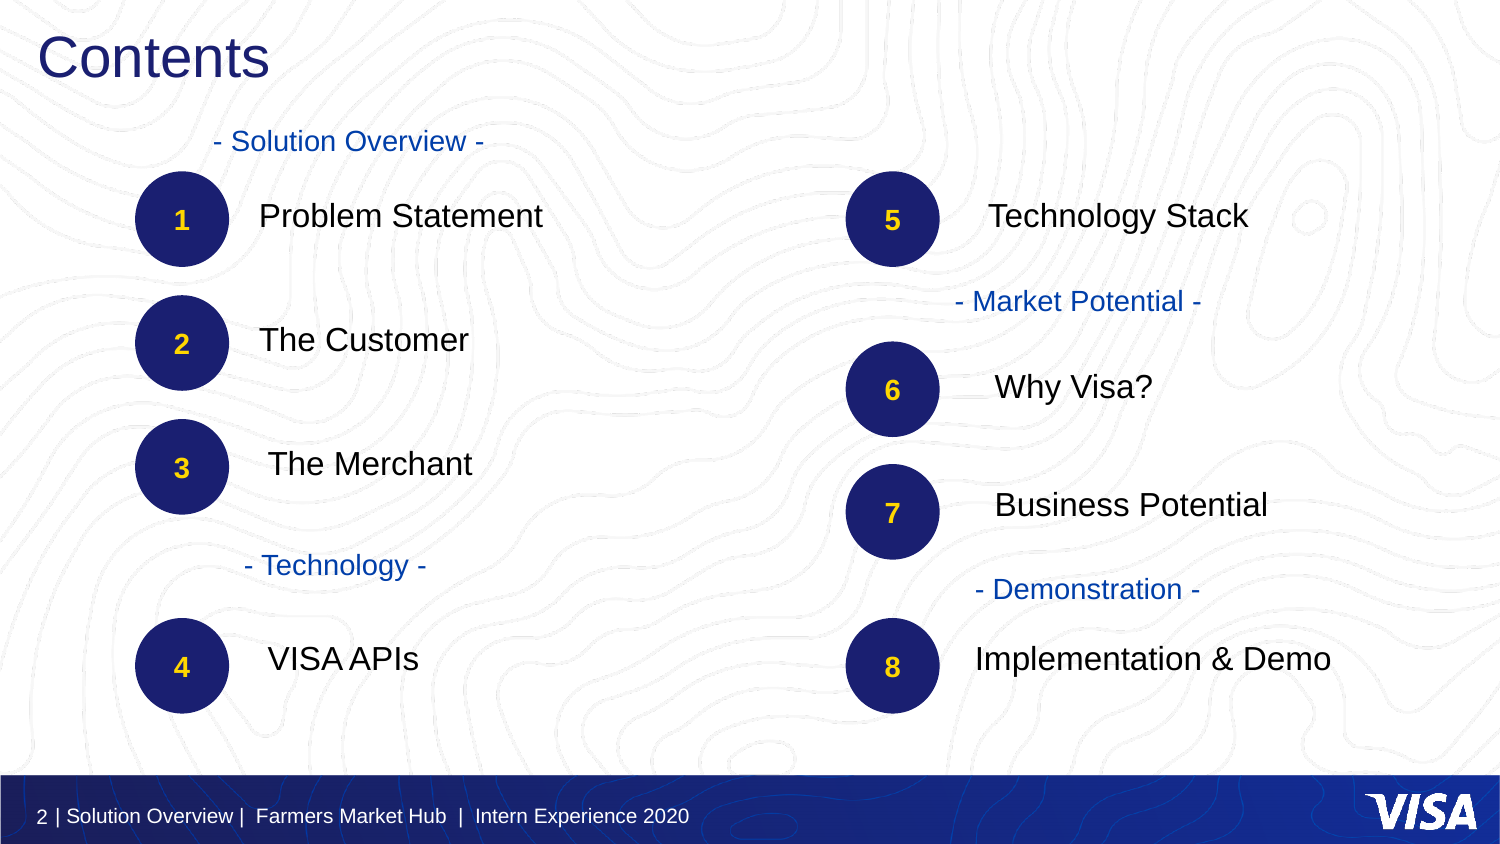

# Contents
- Solution Overview -

1
5
Problem Statement
Technology Stack
- Market Potential -
2
The Customer
6
Why Visa?
3
The Merchant
7
Business Potential
- Technology -
- Demonstration -
4
8
VISA APIs
Implementation & Demo
| Solution Overview |  Farmers Market Hub  |  Intern Experience 2020